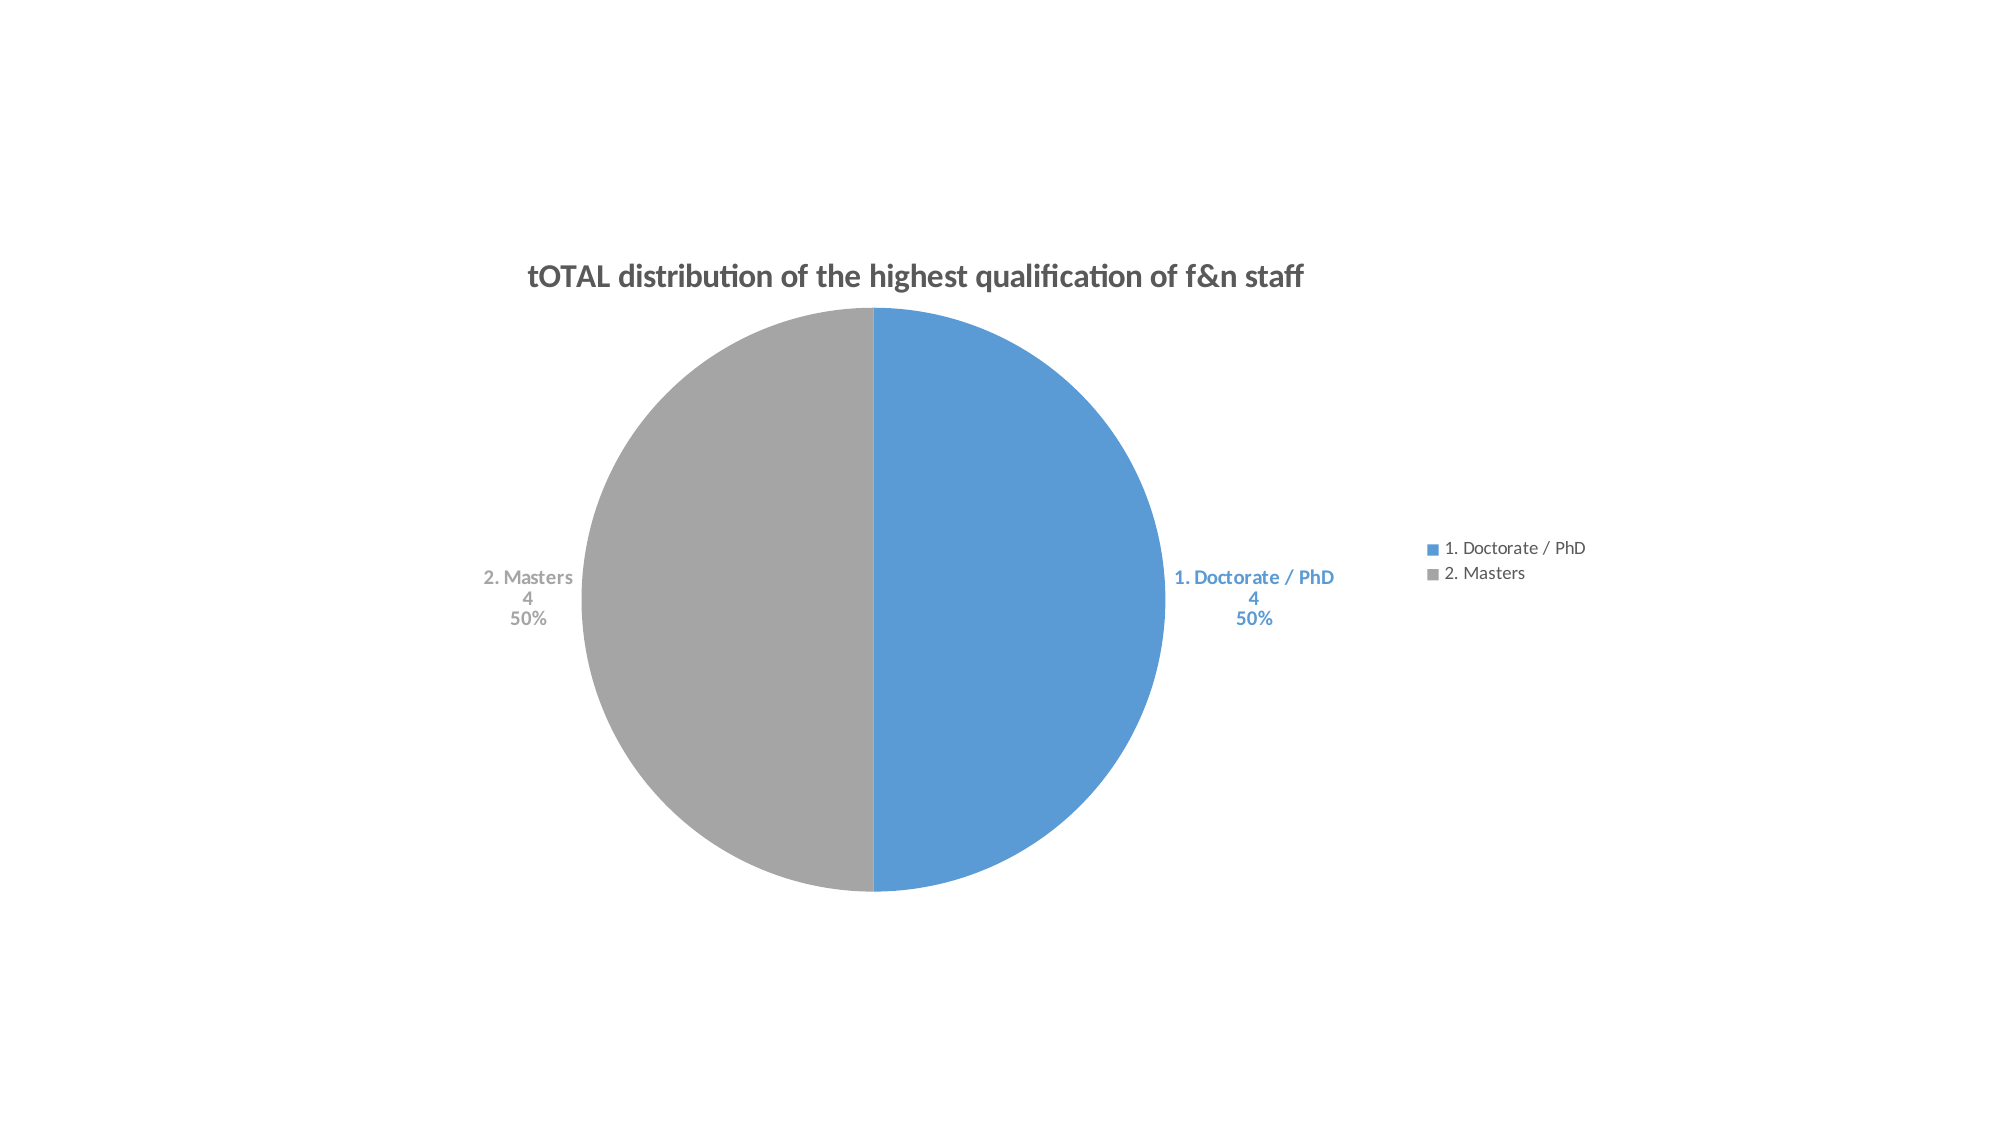

### Chart: tOTAL distribution of the highest qualification of f&n staff

| Category | 2. Permanent |
|---|---|
| 1. Doctorate / PhD | 4.0 |
| 2. Masters | 4.0 |